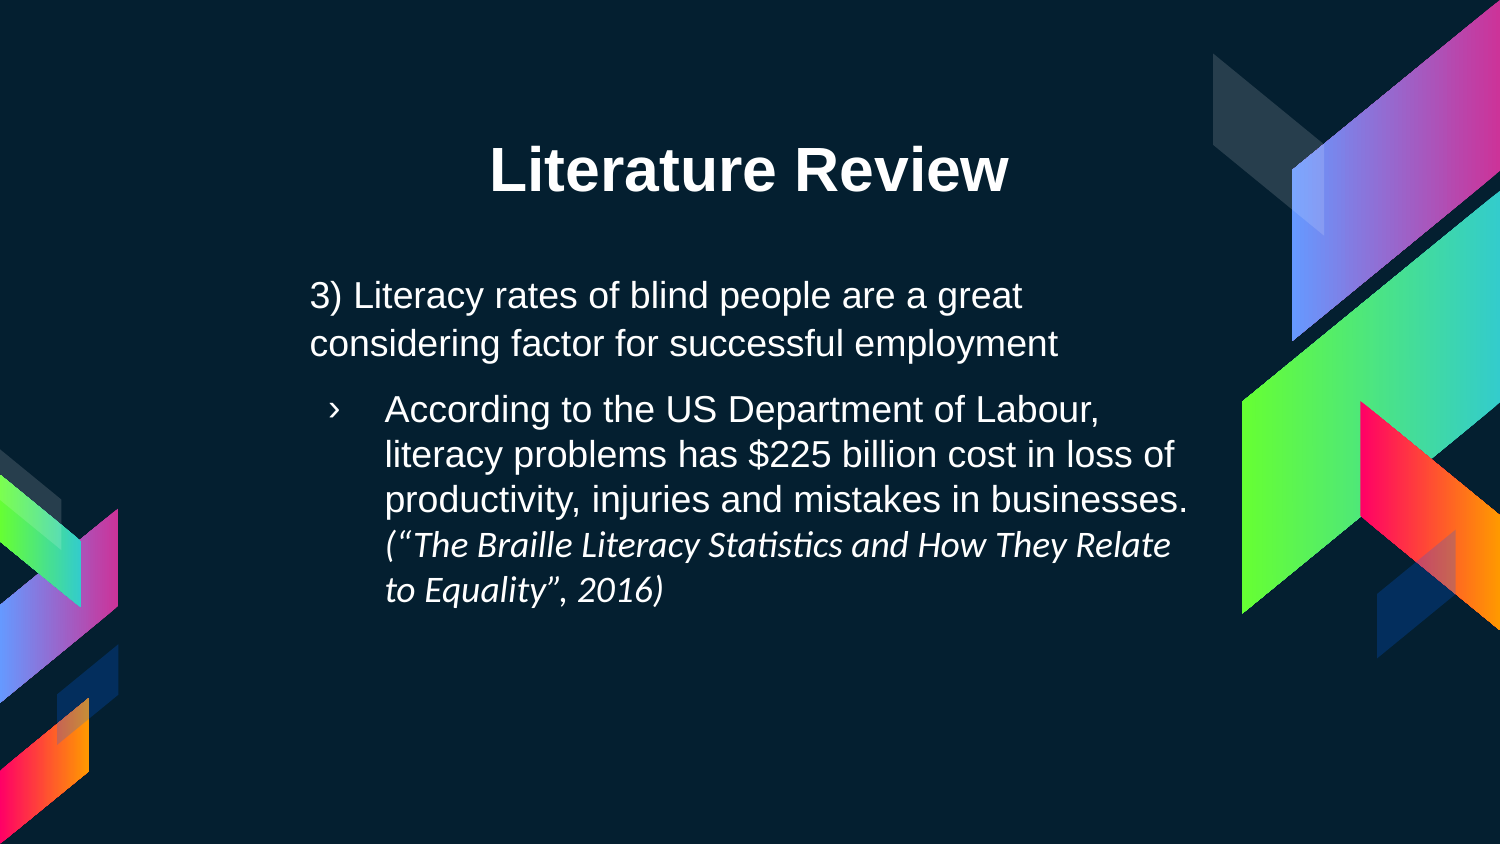

# Literature Review
3) Literacy rates of blind people are a great considering factor for successful employment
According to the US Department of Labour, literacy problems has $225 billion cost in loss of productivity, injuries and mistakes in businesses. (“The Braille Literacy Statistics and How They Relate to Equality”, 2016)